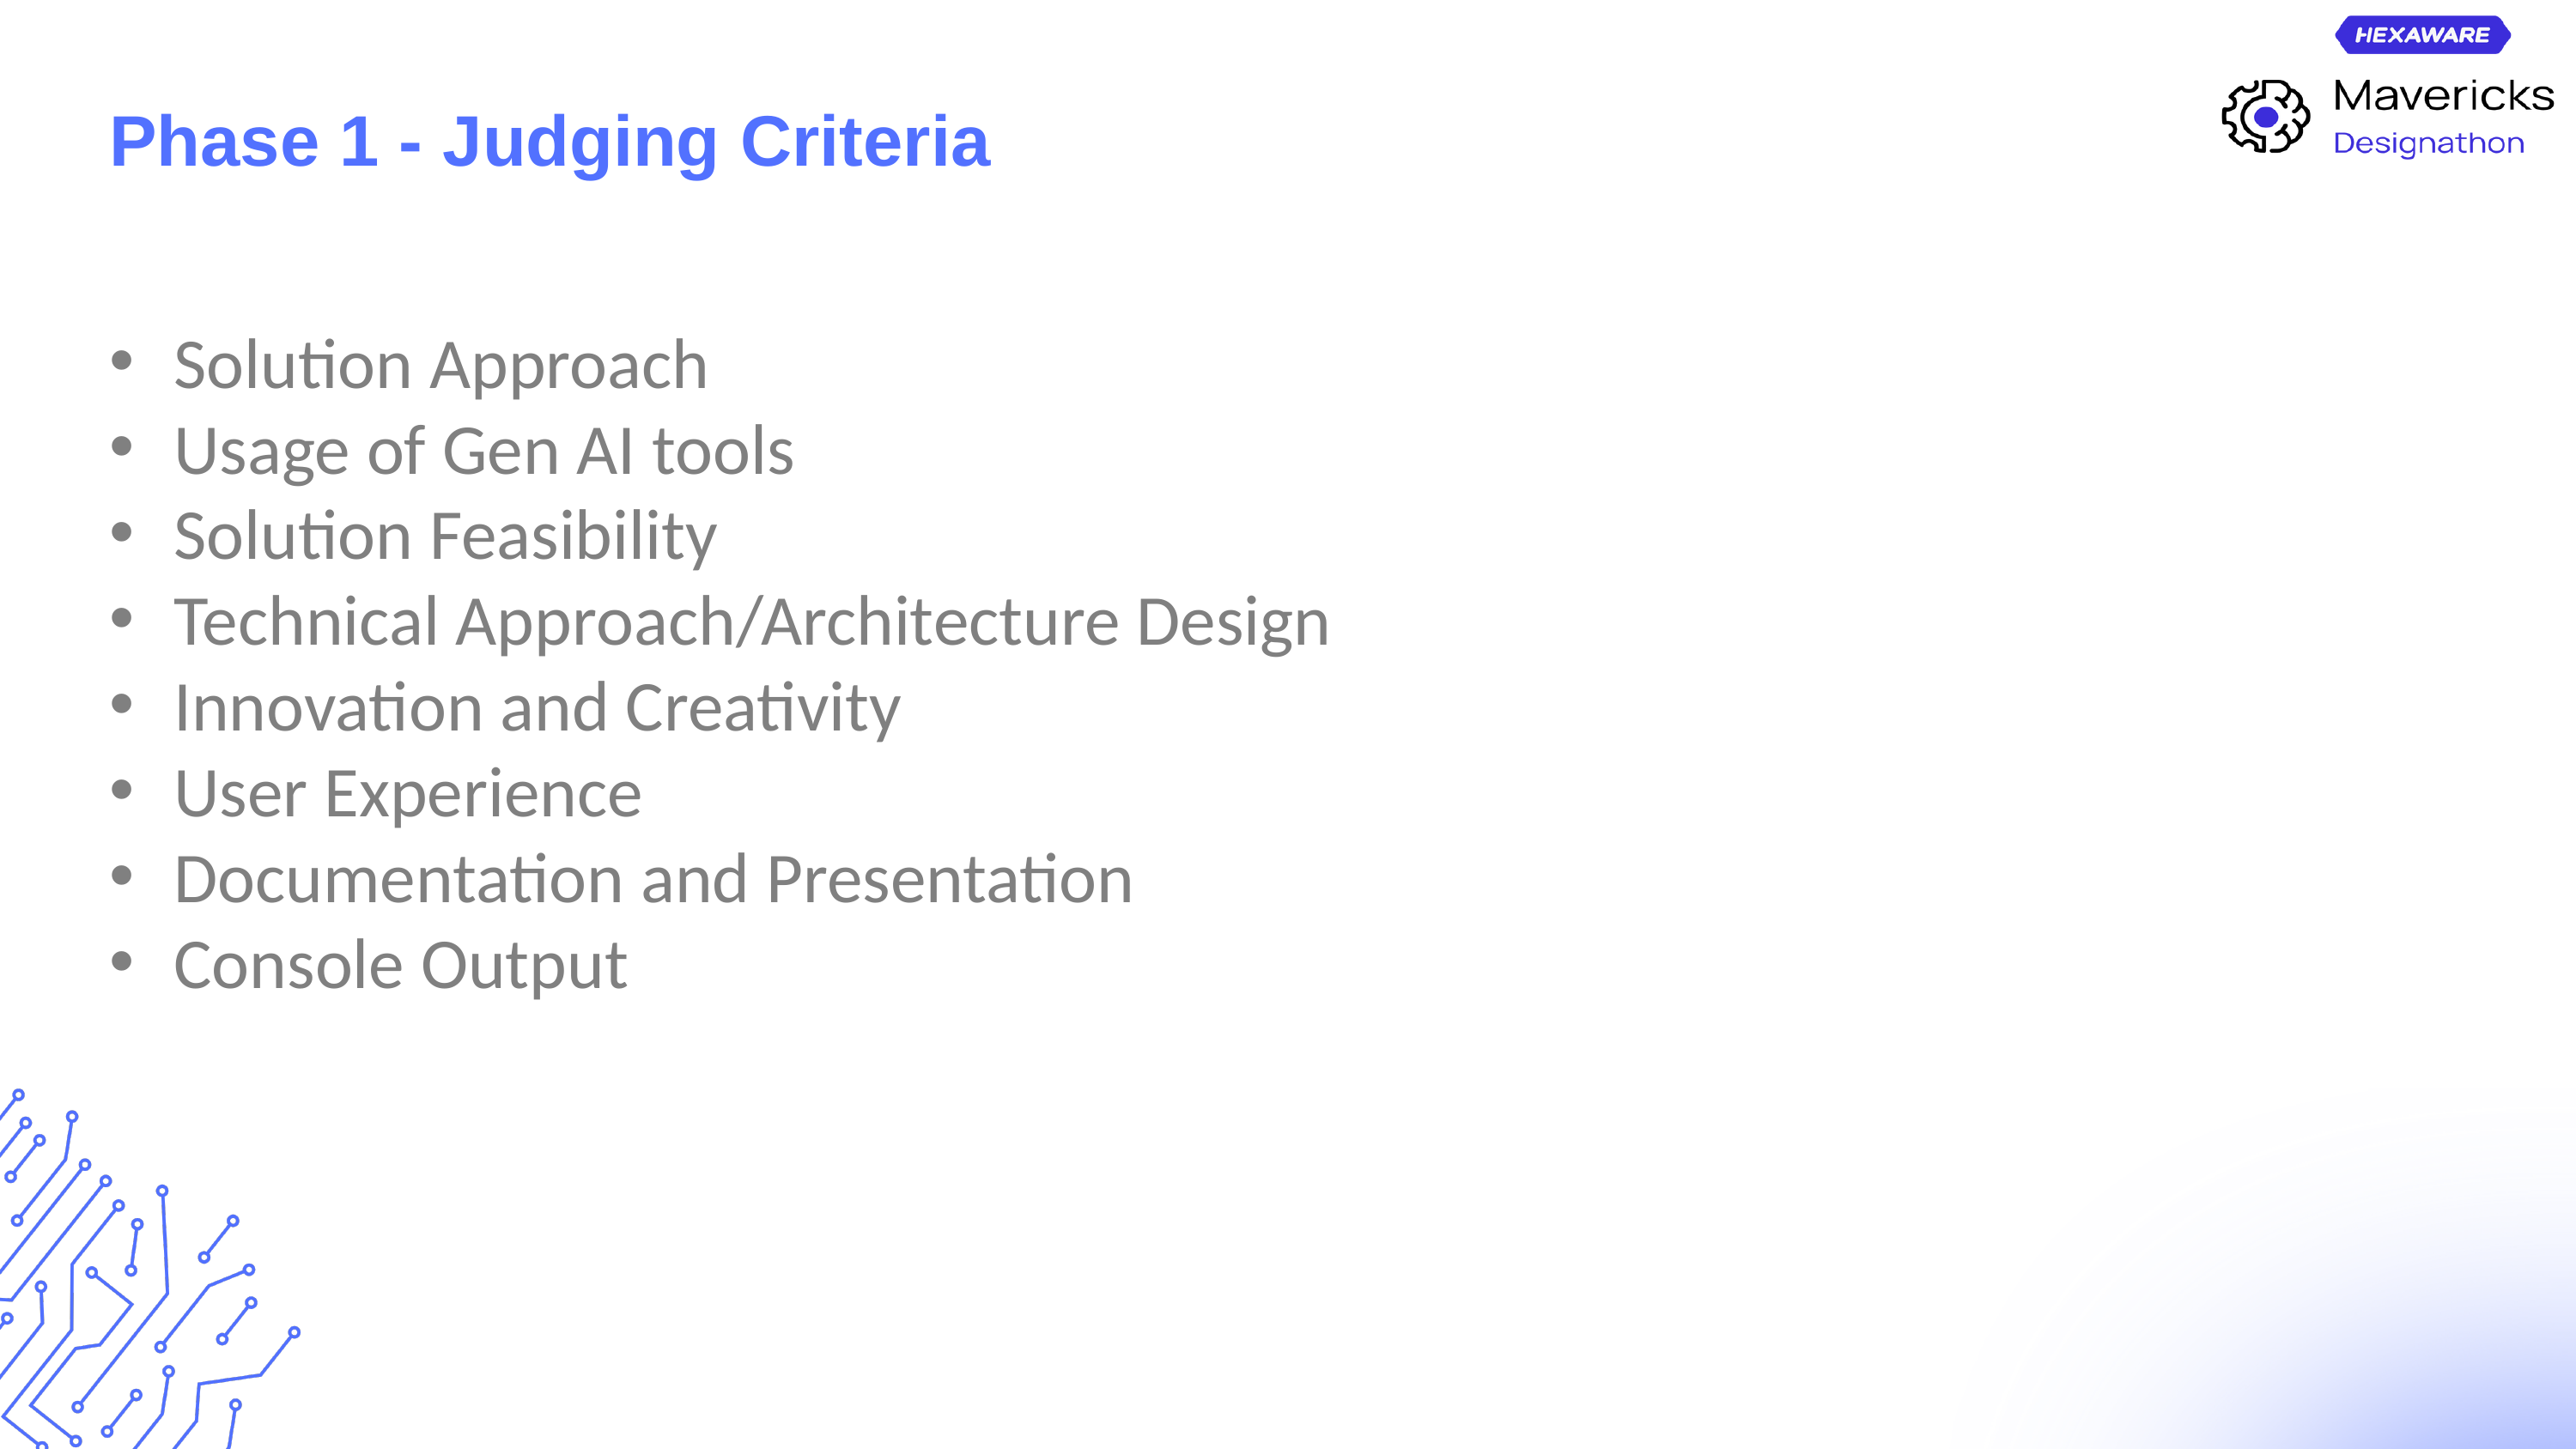

Phase 1 - Judging Criteria
Solution Approach
Usage of Gen AI tools
Solution Feasibility
Technical Approach/Architecture Design
Innovation and Creativity
User Experience
Documentation and Presentation
Console Output